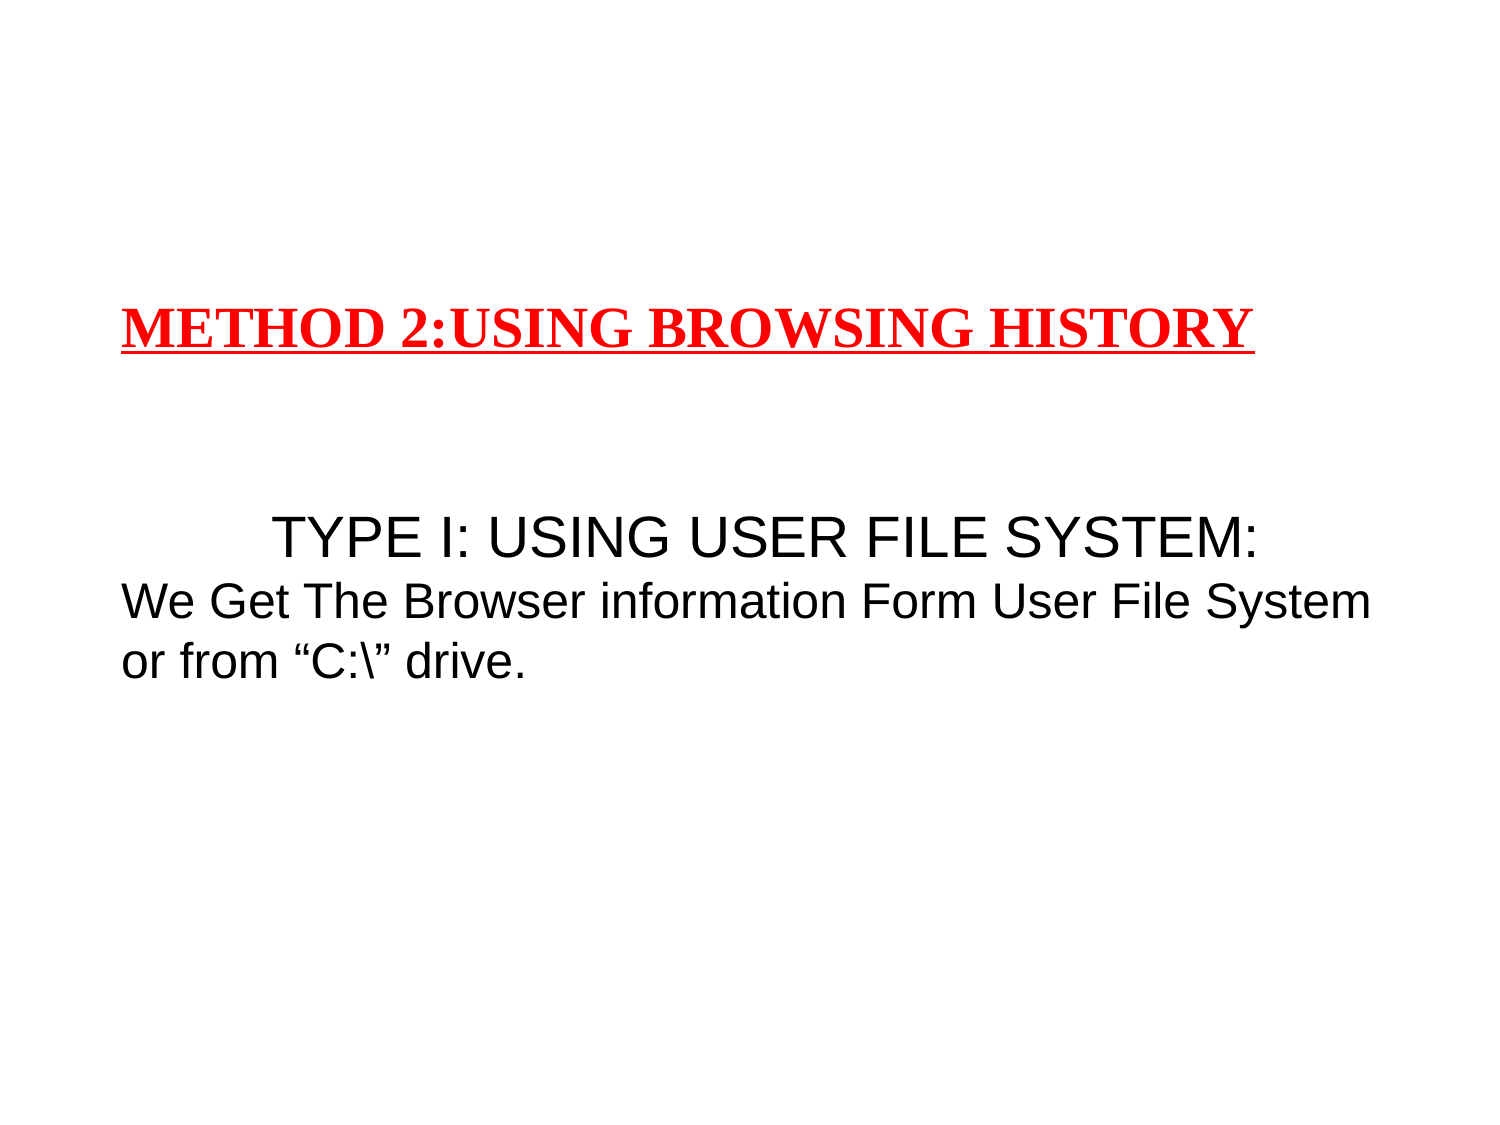

# Method 2:Using browsing history Type I: Using User File System: We Get The Browser information Form User File System or from “C:\” drive.